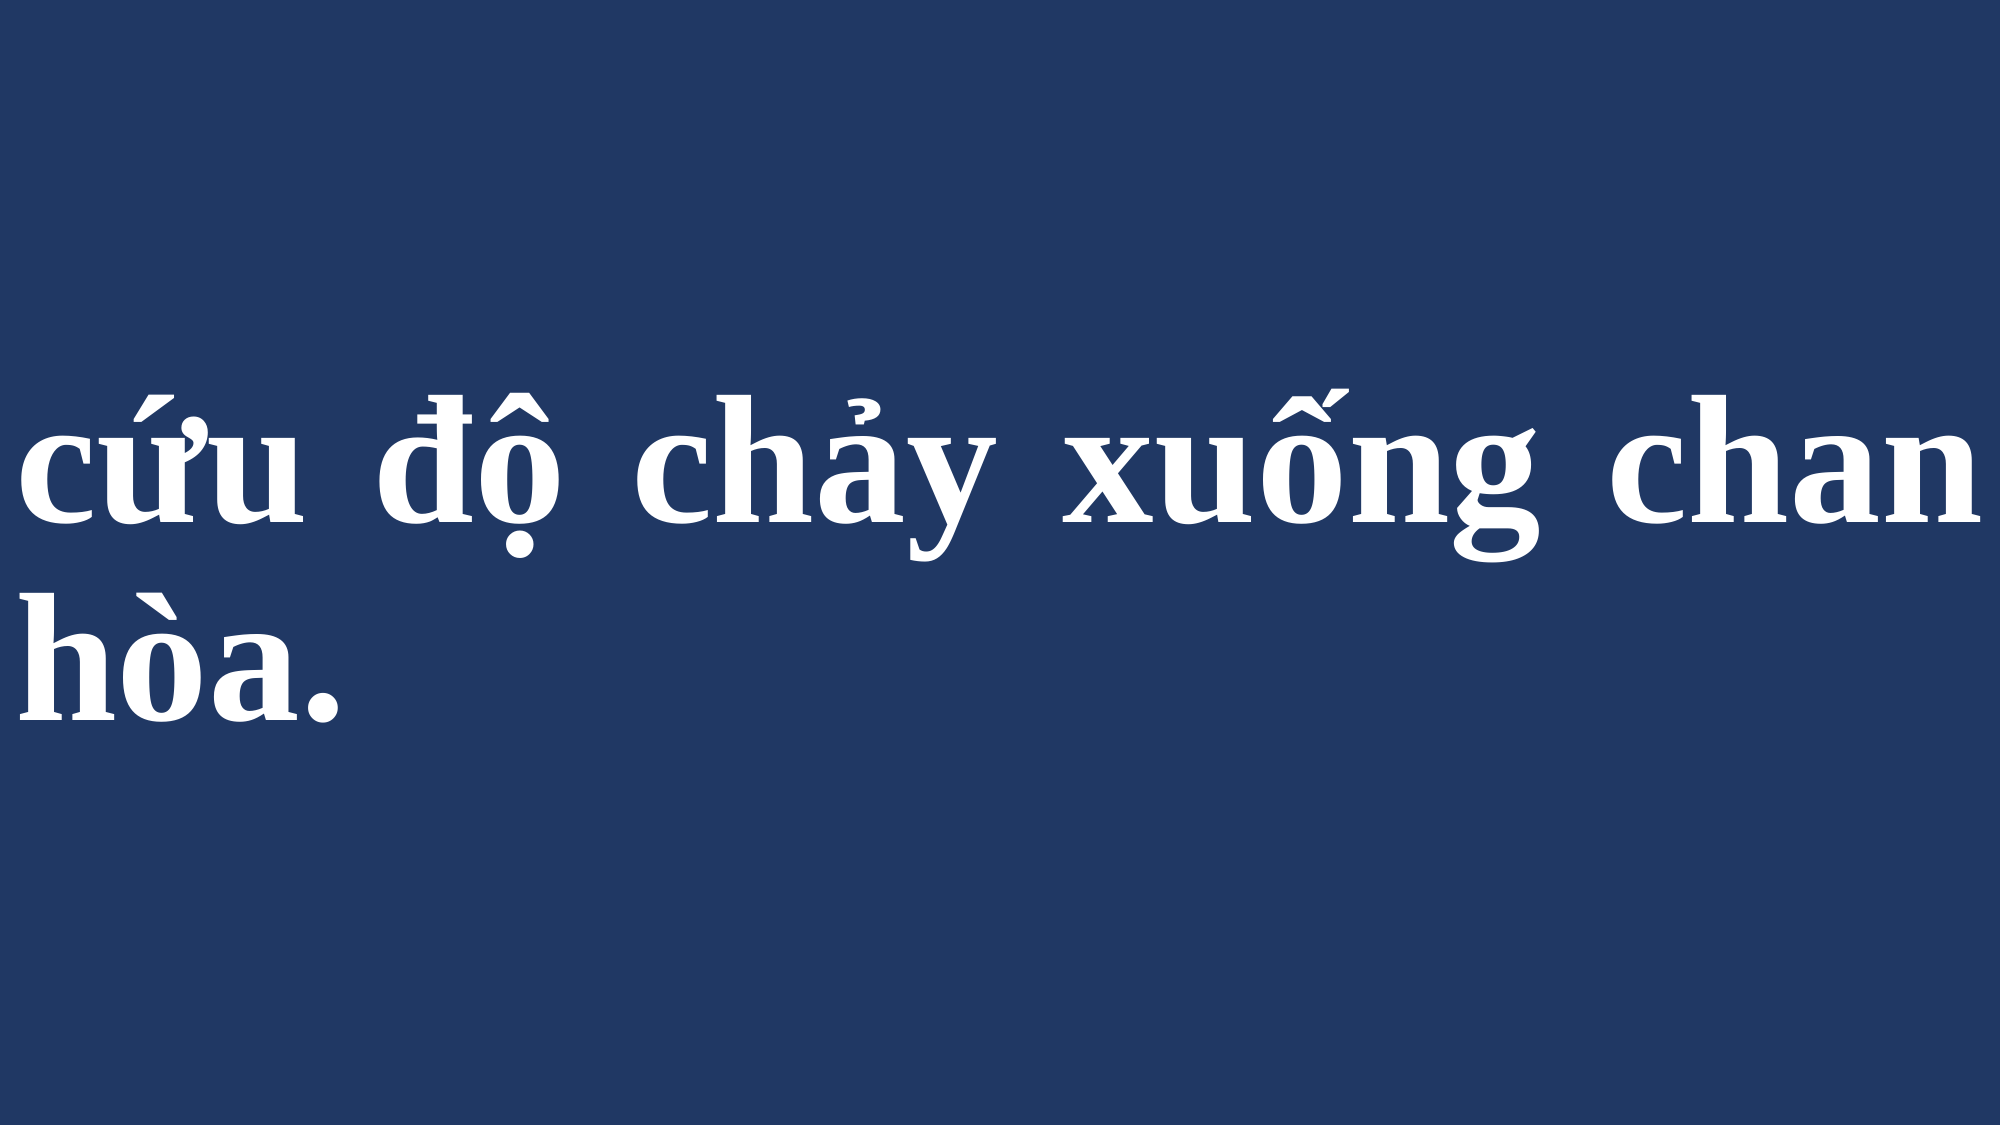

# cứu độ chảy xuống chan hòa.